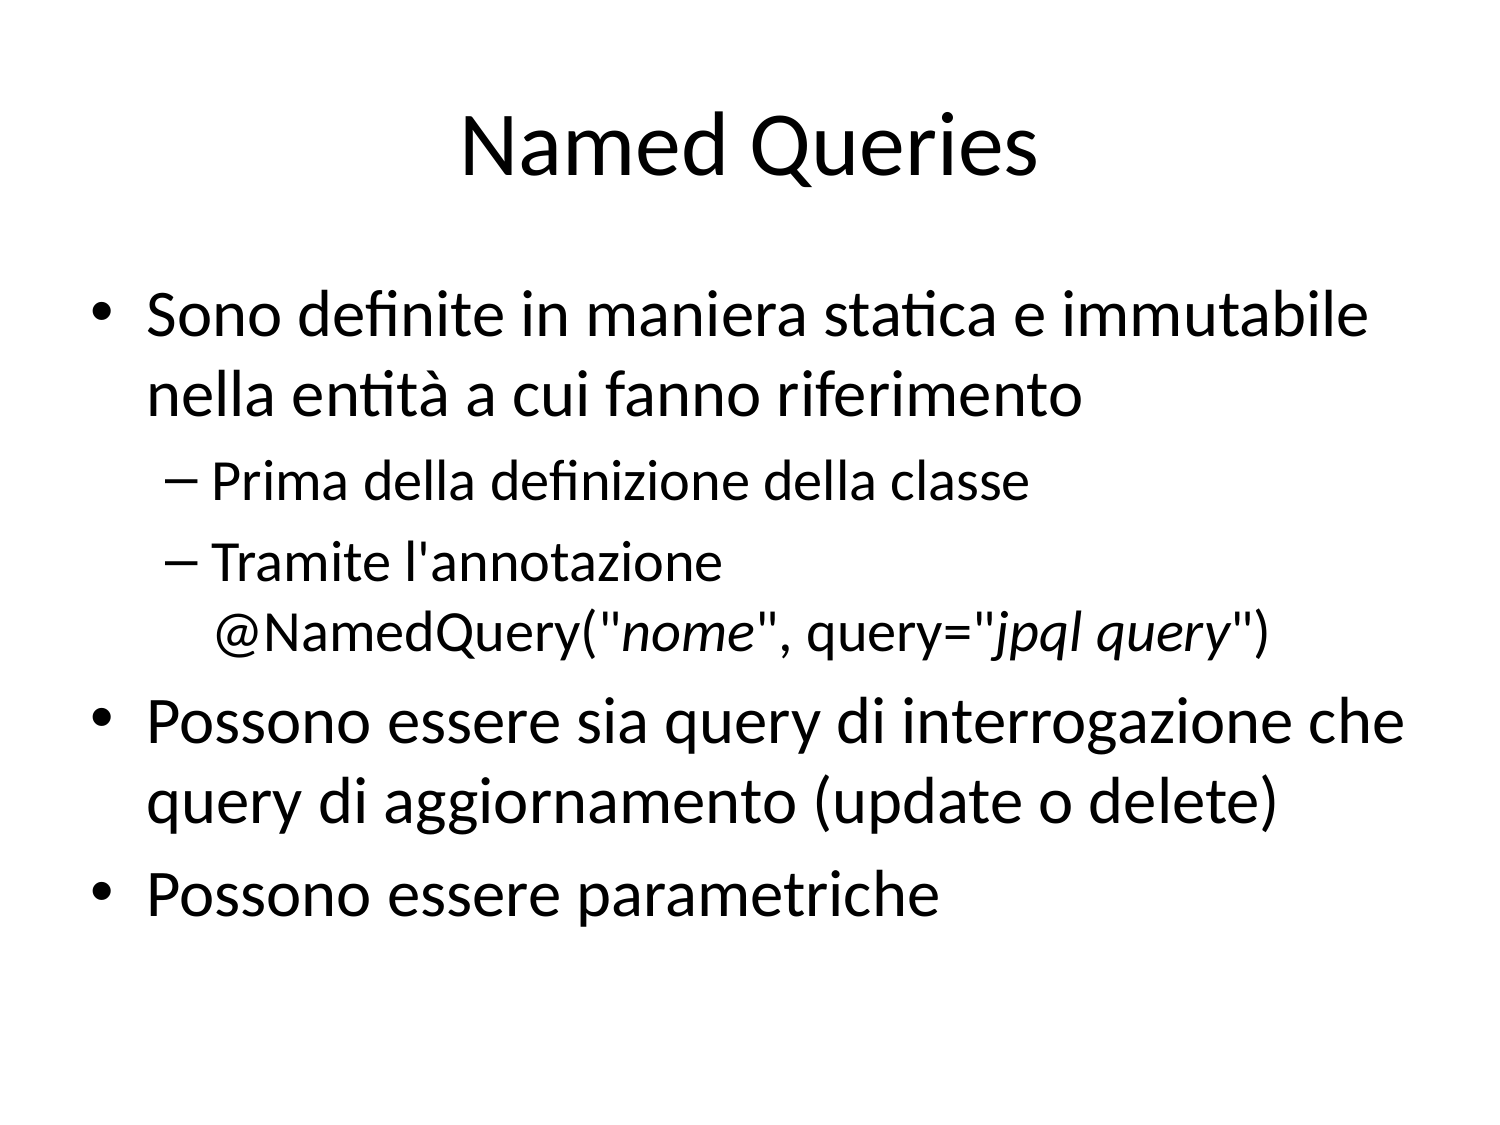

# Named Queries
Sono definite in maniera statica e immutabile nella entità a cui fanno riferimento
Prima della definizione della classe
Tramite l'annotazione
@NamedQuery("nome", query="jpql query")
Possono essere sia query di interrogazione che query di aggiornamento (update o delete)
Possono essere parametriche